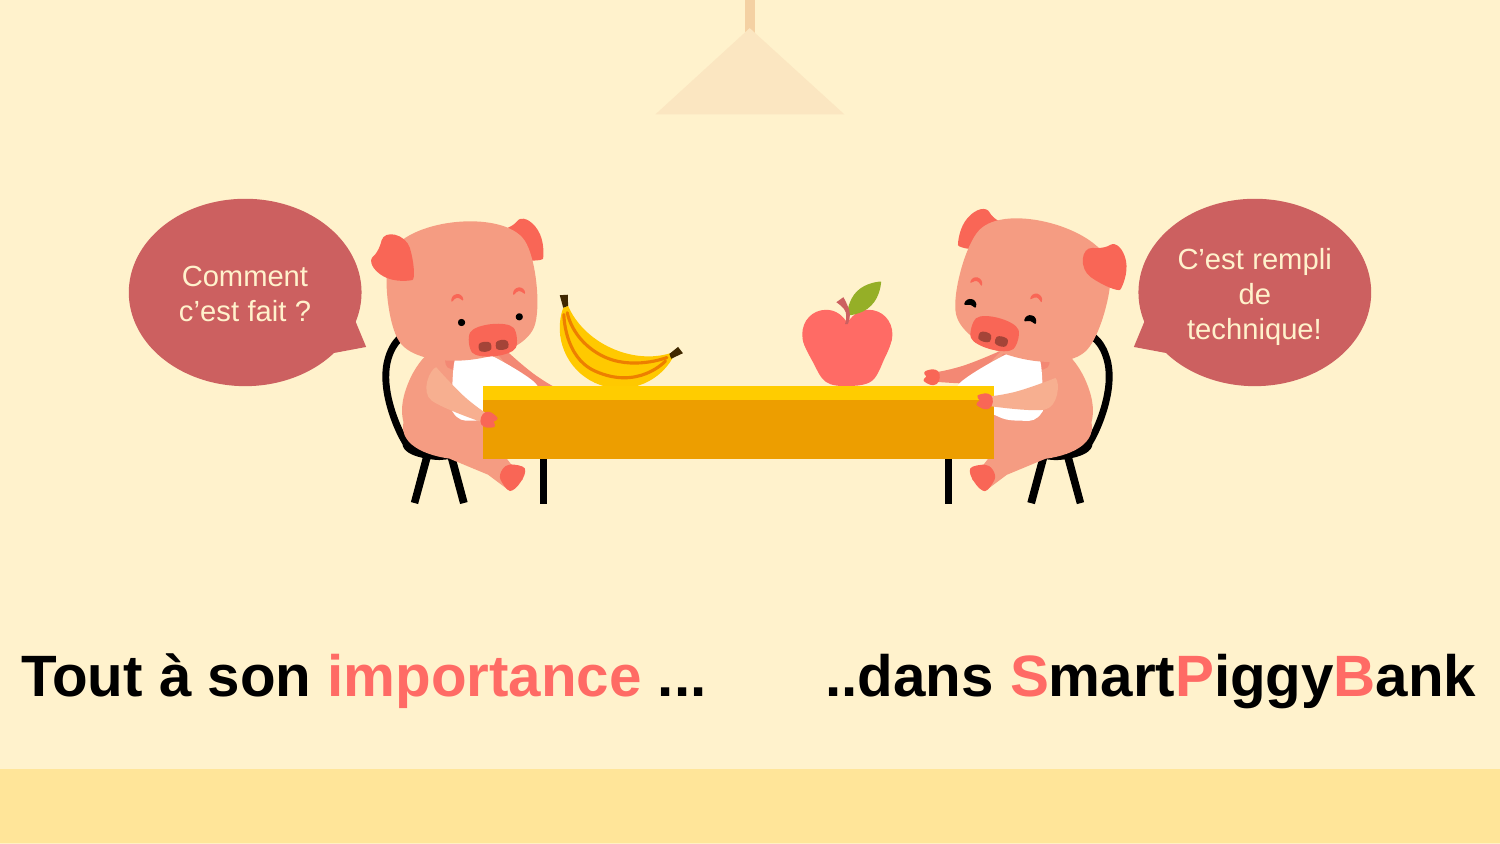

Comment c’est fait ?
C’est rempli de technique!

# Tout à son importance ...
..dans SmartPiggyBank